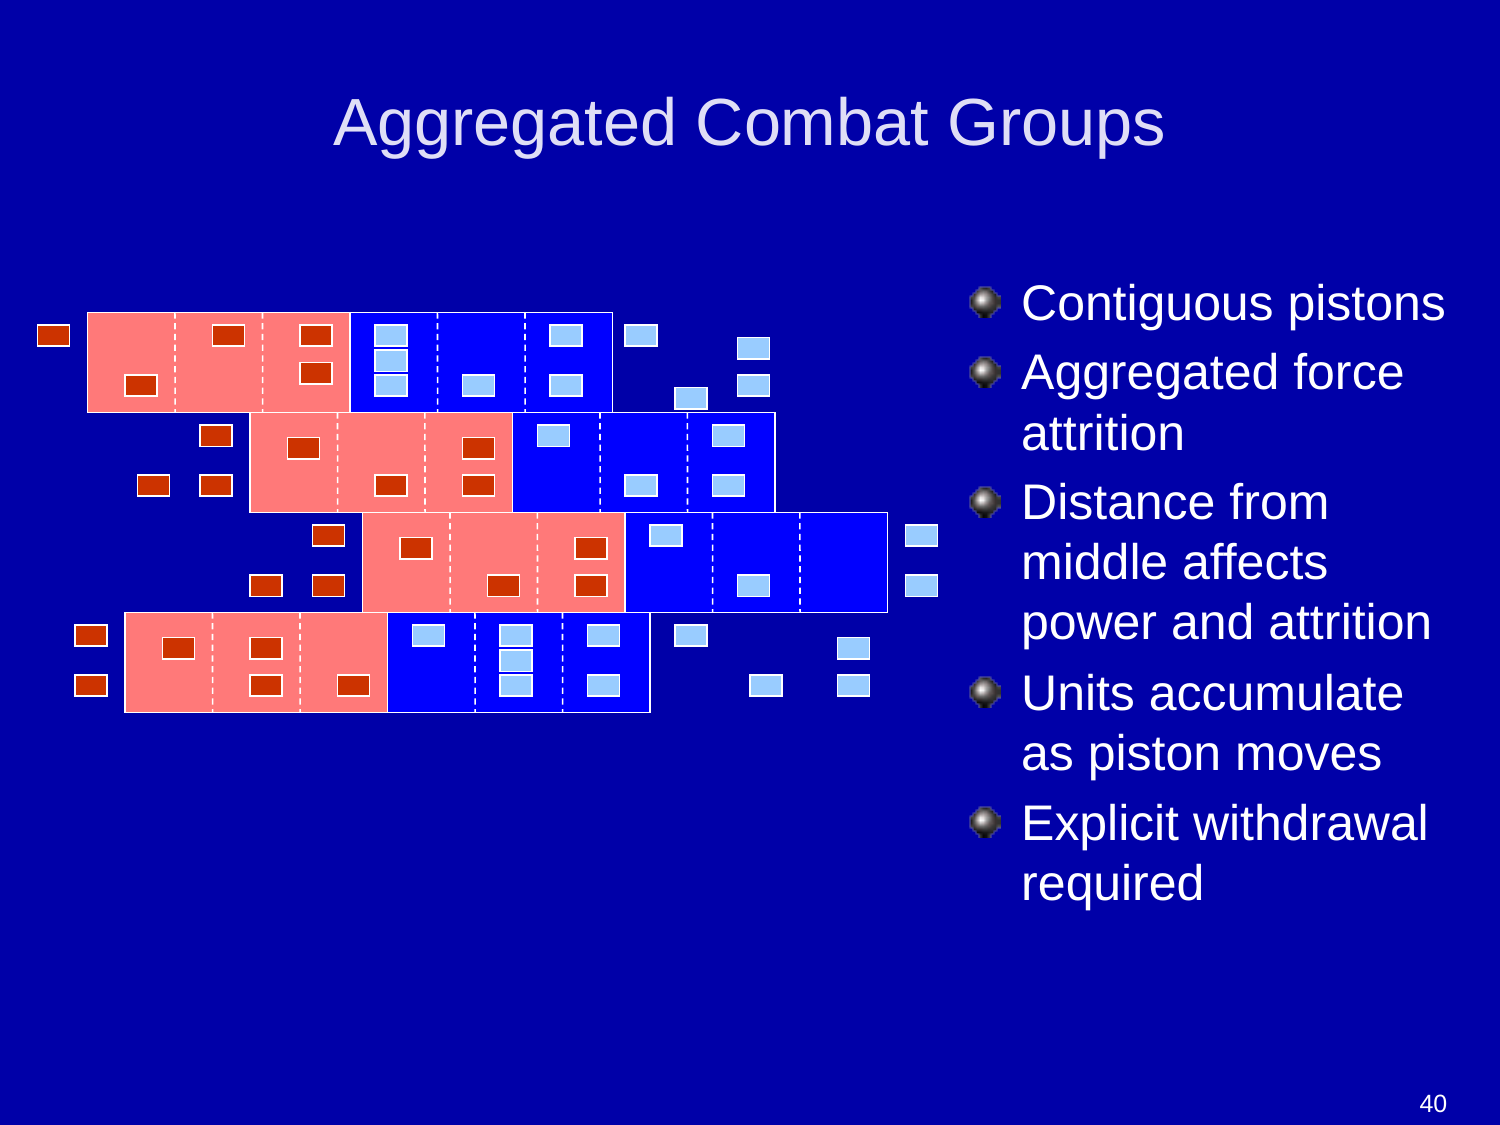

# Aggregated Combat Groups
Contiguous pistons
Aggregated force attrition
Distance from middle affects power and attrition
Units accumulate as piston moves
Explicit withdrawal required

40